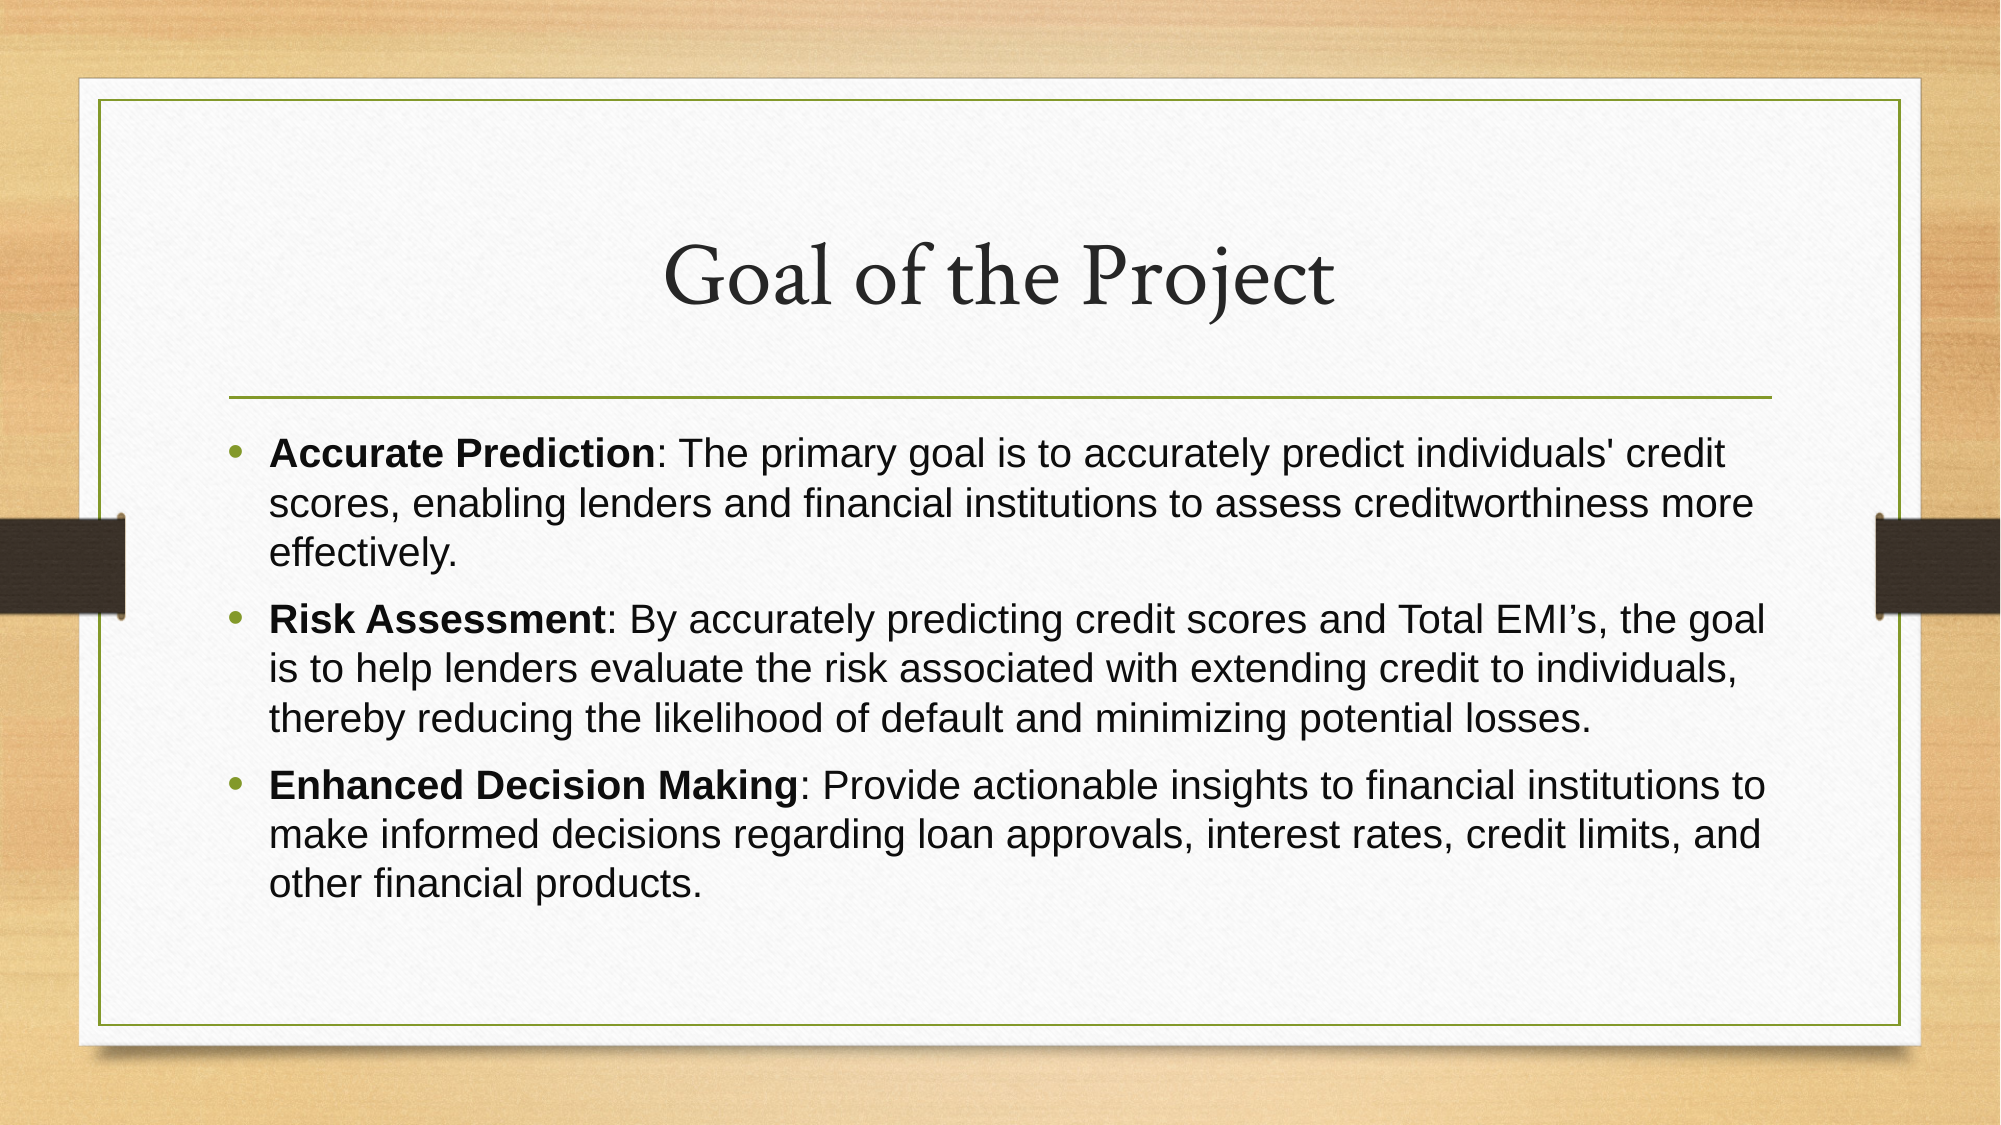

# Goal of the Project
Accurate Prediction: The primary goal is to accurately predict individuals' credit scores, enabling lenders and financial institutions to assess creditworthiness more effectively.
Risk Assessment: By accurately predicting credit scores and Total EMI’s, the goal is to help lenders evaluate the risk associated with extending credit to individuals, thereby reducing the likelihood of default and minimizing potential losses.
Enhanced Decision Making: Provide actionable insights to financial institutions to make informed decisions regarding loan approvals, interest rates, credit limits, and other financial products.